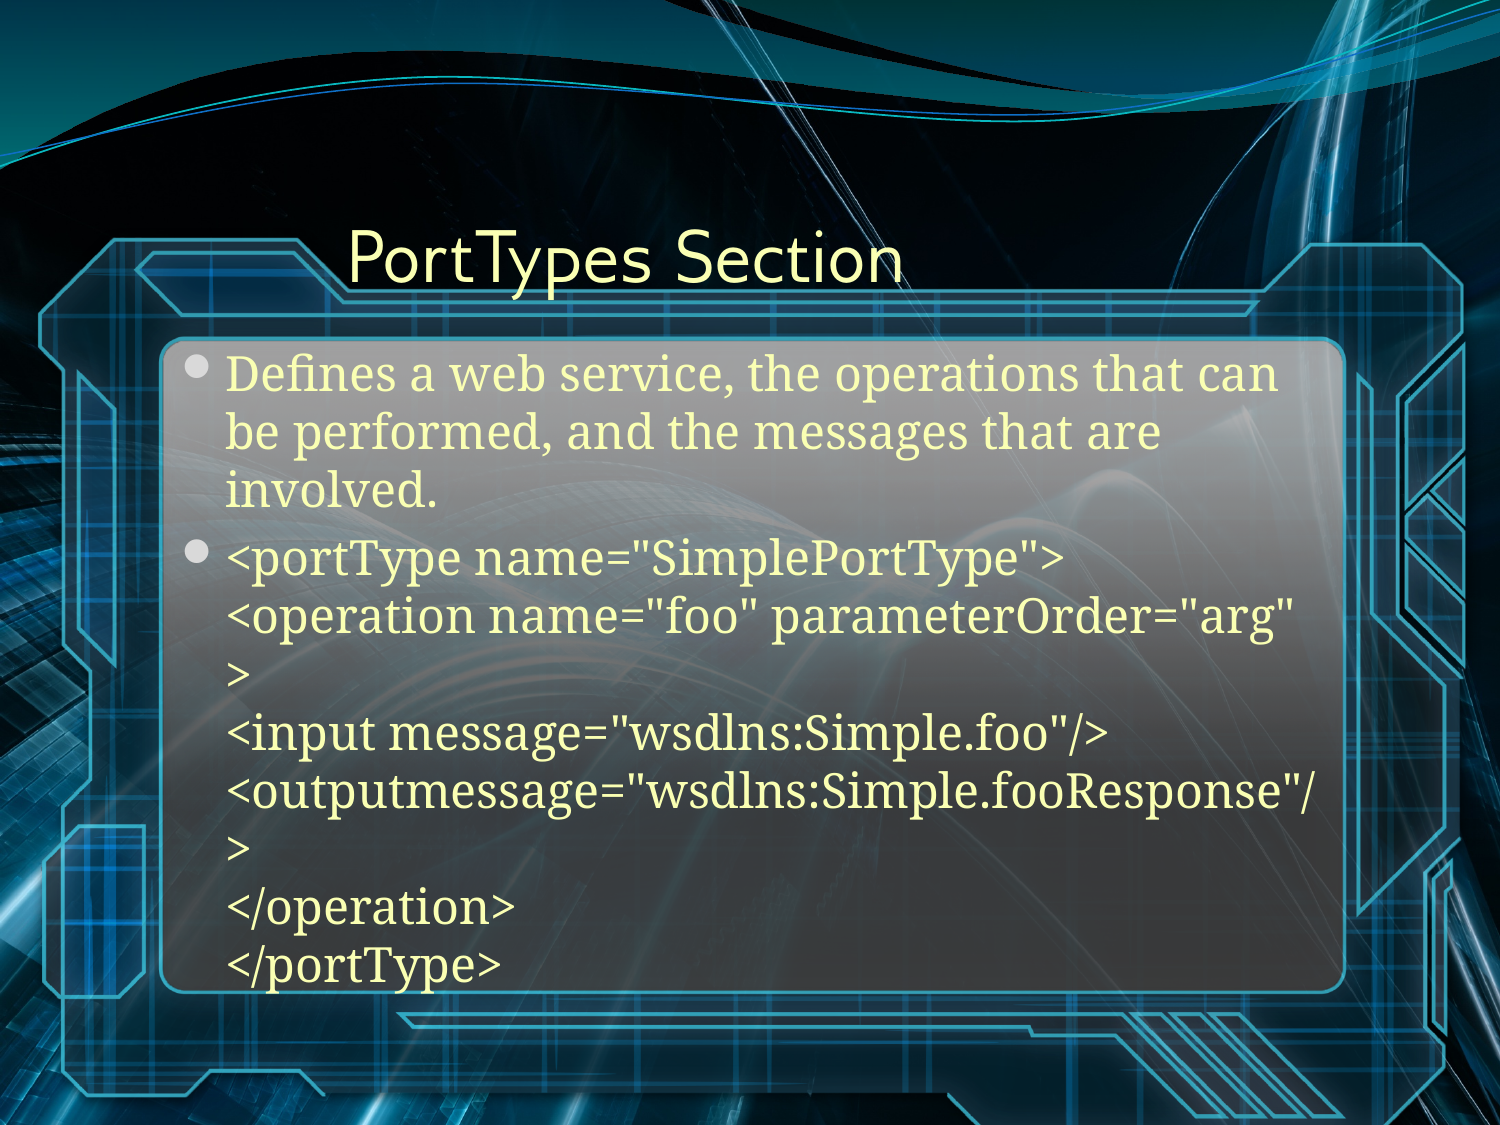

# PortTypes Section
Defines a web service, the operations that can be performed, and the messages that are involved.
<portType name="SimplePortType">
<operation name="foo" parameterOrder="arg" >
<input message="wsdlns:Simple.foo"/>
<outputmessage="wsdlns:Simple.fooResponse"/>
</operation>
</portType>